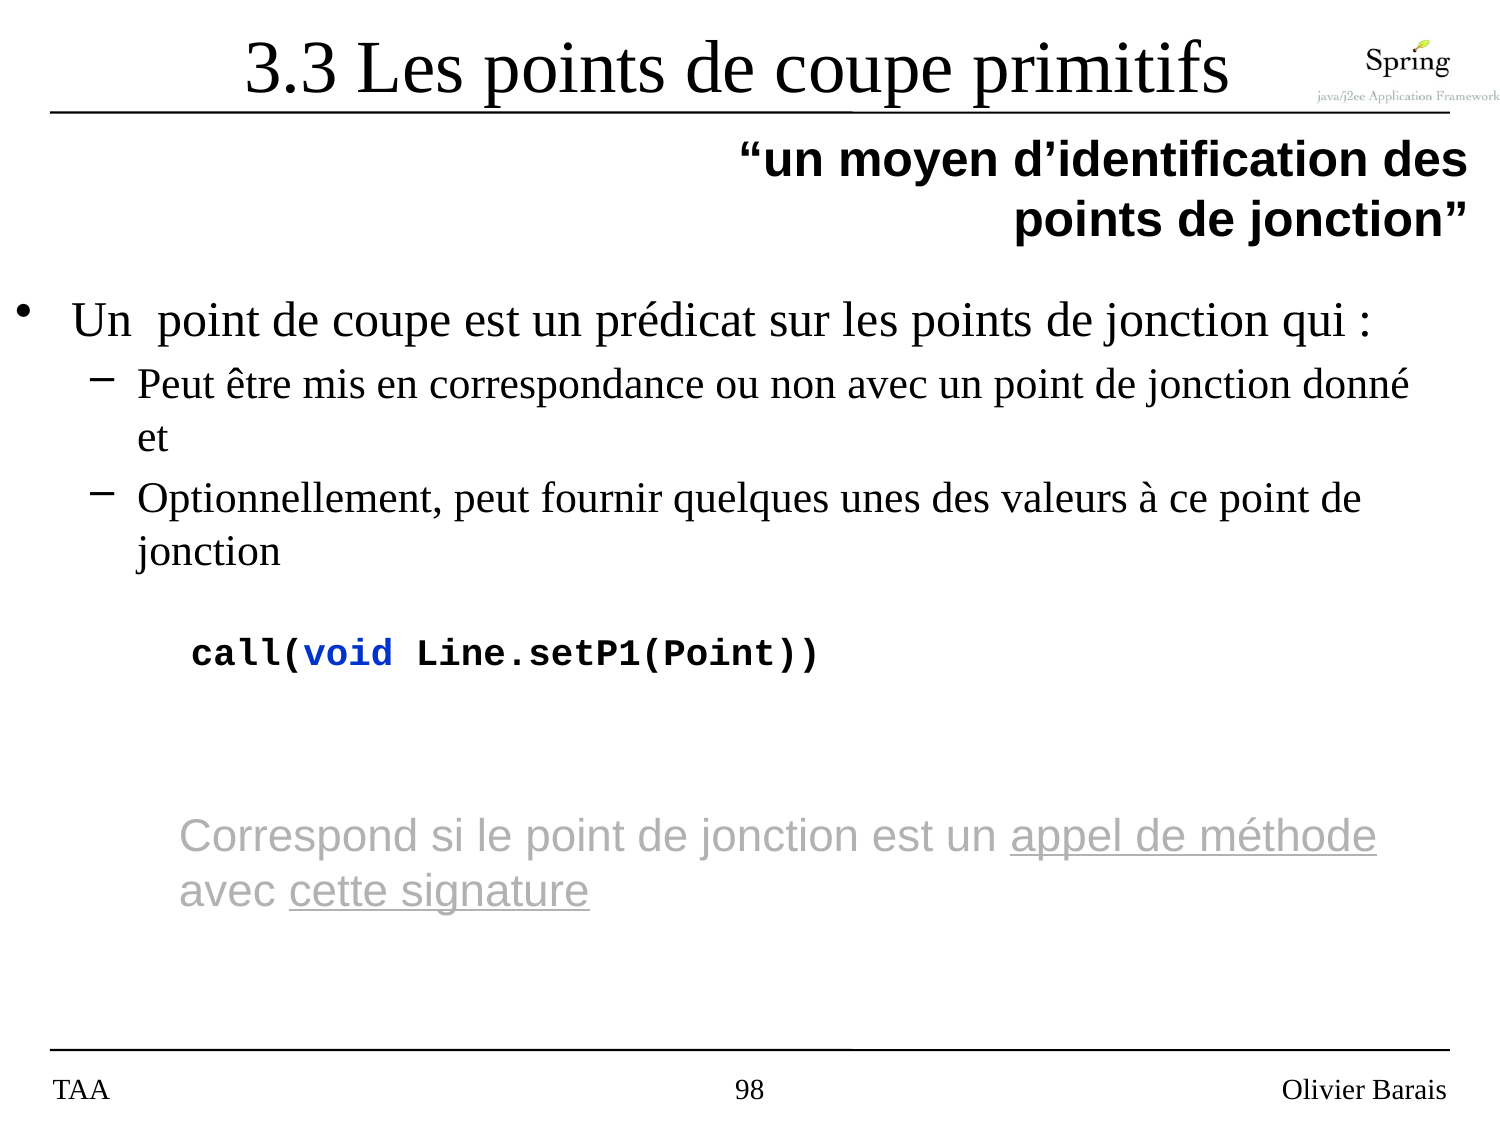

# 3.3 Les points de coupe primitifs
“un moyen d’identification des points de jonction”
Un  point de coupe est un prédicat sur les points de jonction qui :
Peut être mis en correspondance ou non avec un point de jonction donné et
Optionnellement, peut fournir quelques unes des valeurs à ce point de jonction

    call(void Line.setP1(Point))
Correspond si le point de jonction est un appel de méthode
avec cette signature

TAA
98
Olivier Barais